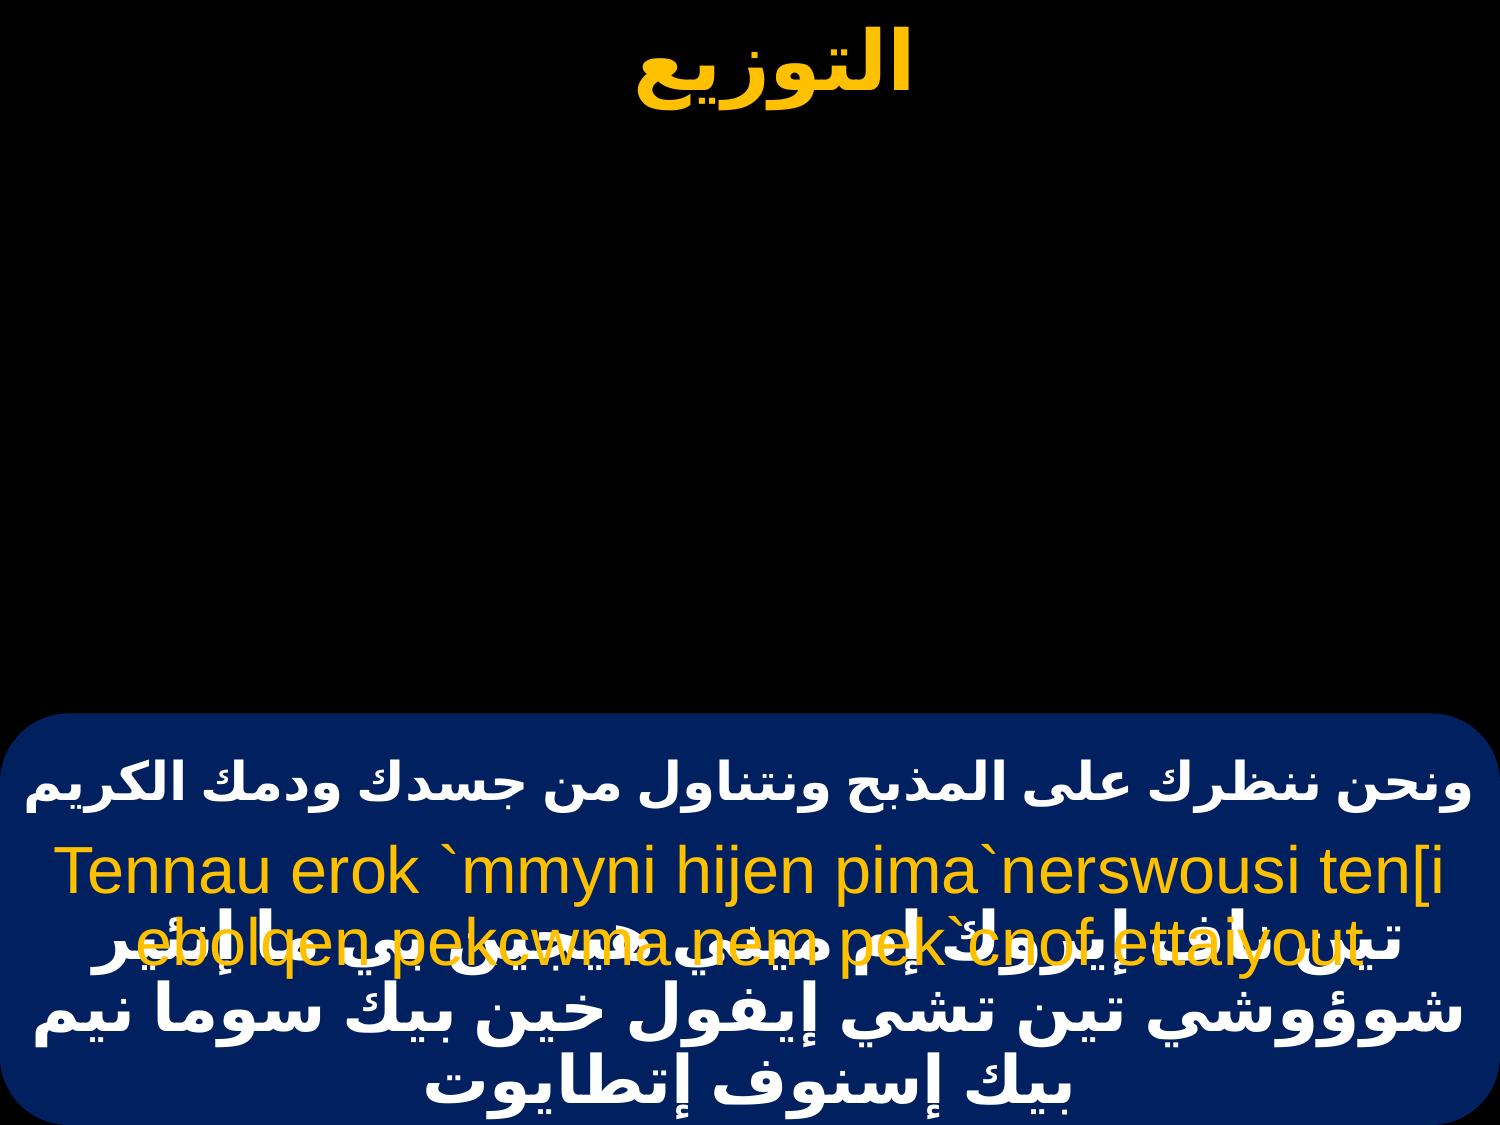

# ونحن ننظرك على المذبح ونتناول من جسدك ودمك الكريم
Tennau erok `mmyni hijen pima`nerswousi ten[i ebolqen pekcwma nem pek`cnof ettaiyout
تين ناف إيروك إم ميني هيجين بي ما إنئير شوؤوشي تين تشي إيفول خين بيك سوما نيم بيك إسنوف إتطايوت